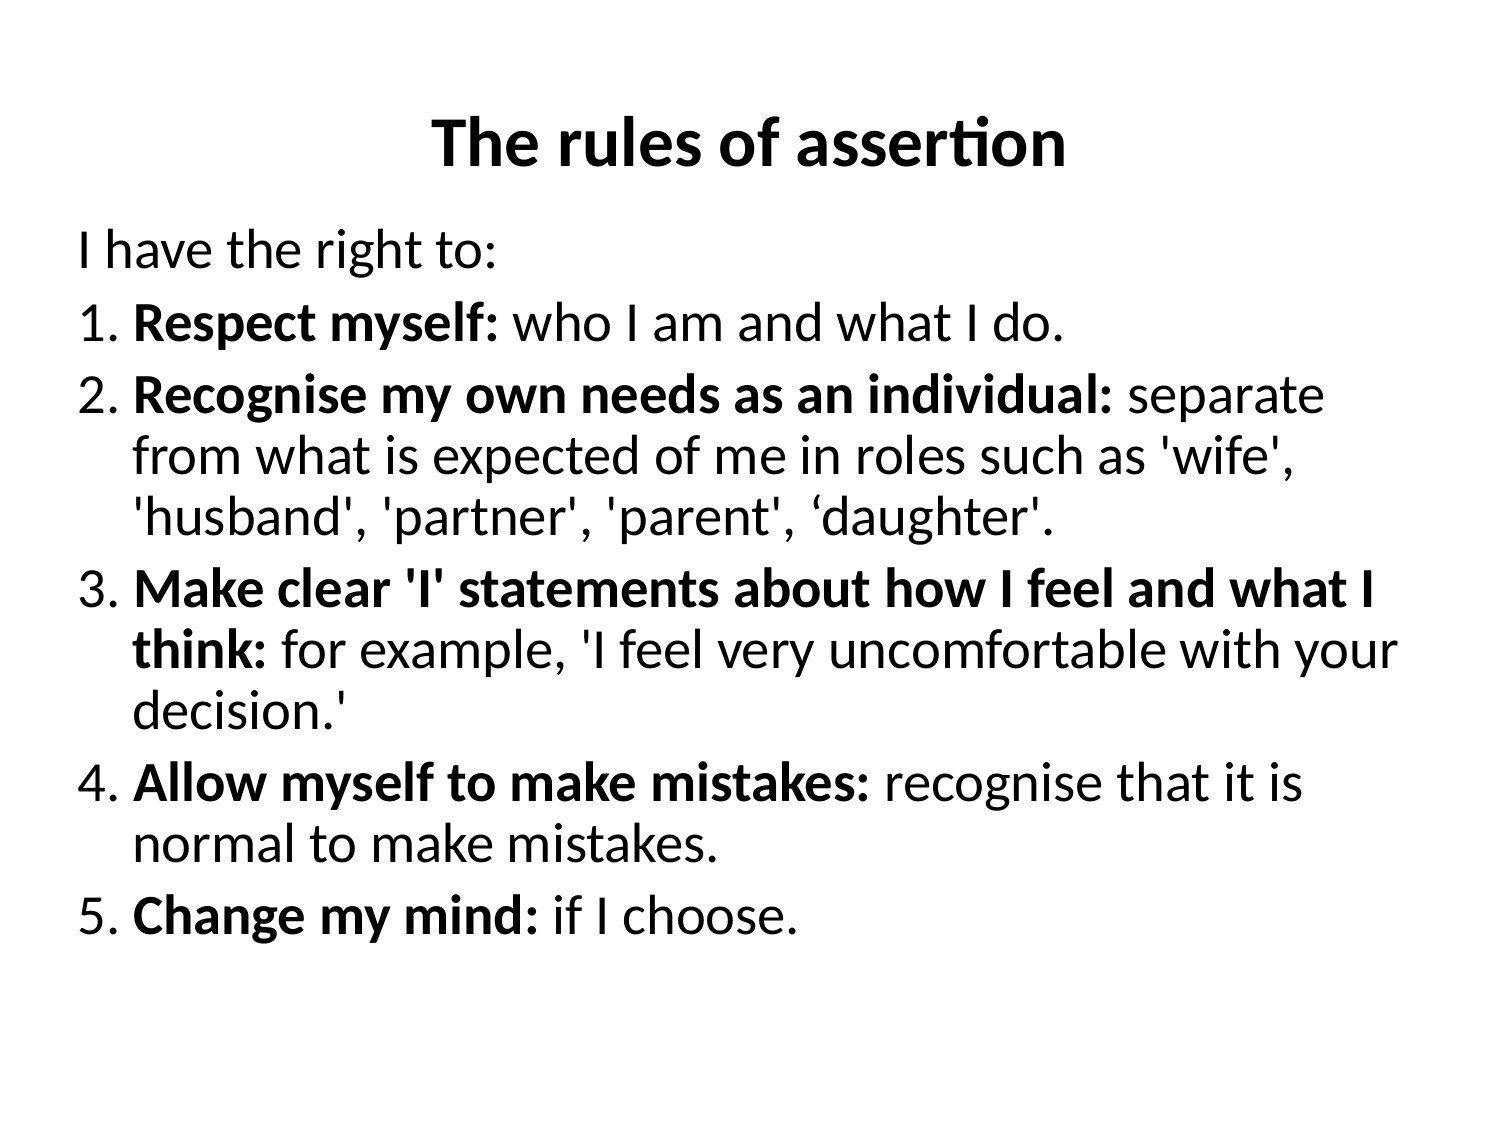

# The rules of assertion
I have the right to:
1. Respect myself: who I am and what I do.
2. Recognise my own needs as an individual: separate from what is expected of me in roles such as 'wife', 'husband', 'partner', 'parent', ‘daughter'.
3. Make clear 'I' statements about how I feel and what I think: for example, 'I feel very uncomfortable with your decision.'
4. Allow myself to make mistakes: recognise that it is normal to make mistakes.
5. Change my mind: if I choose.